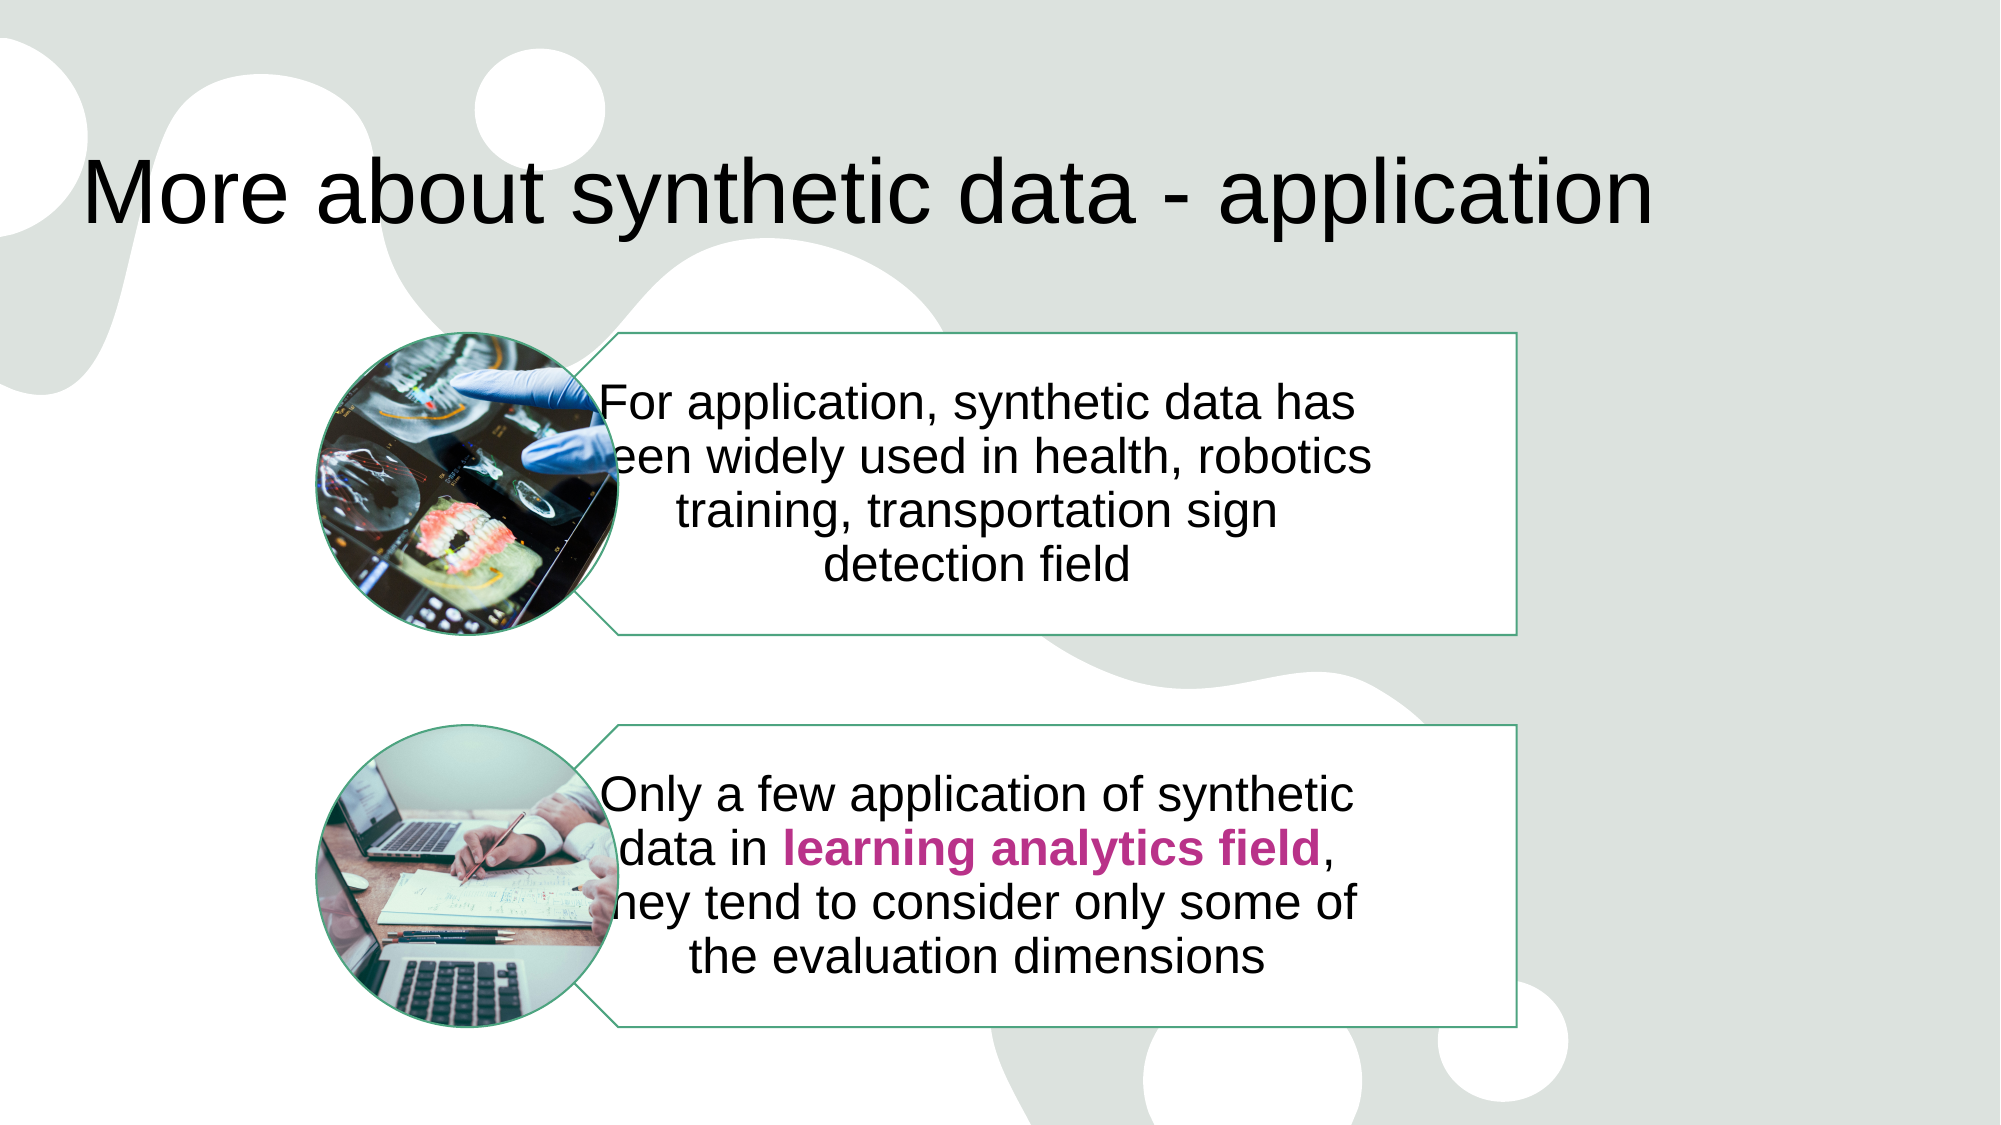

# More about synthetic data - application
For application, synthetic data has been widely used in health, robotics training, transportation sign detection field
Only a few application of synthetic data in learning analytics field, they tend to consider only some of the evaluation dimensions